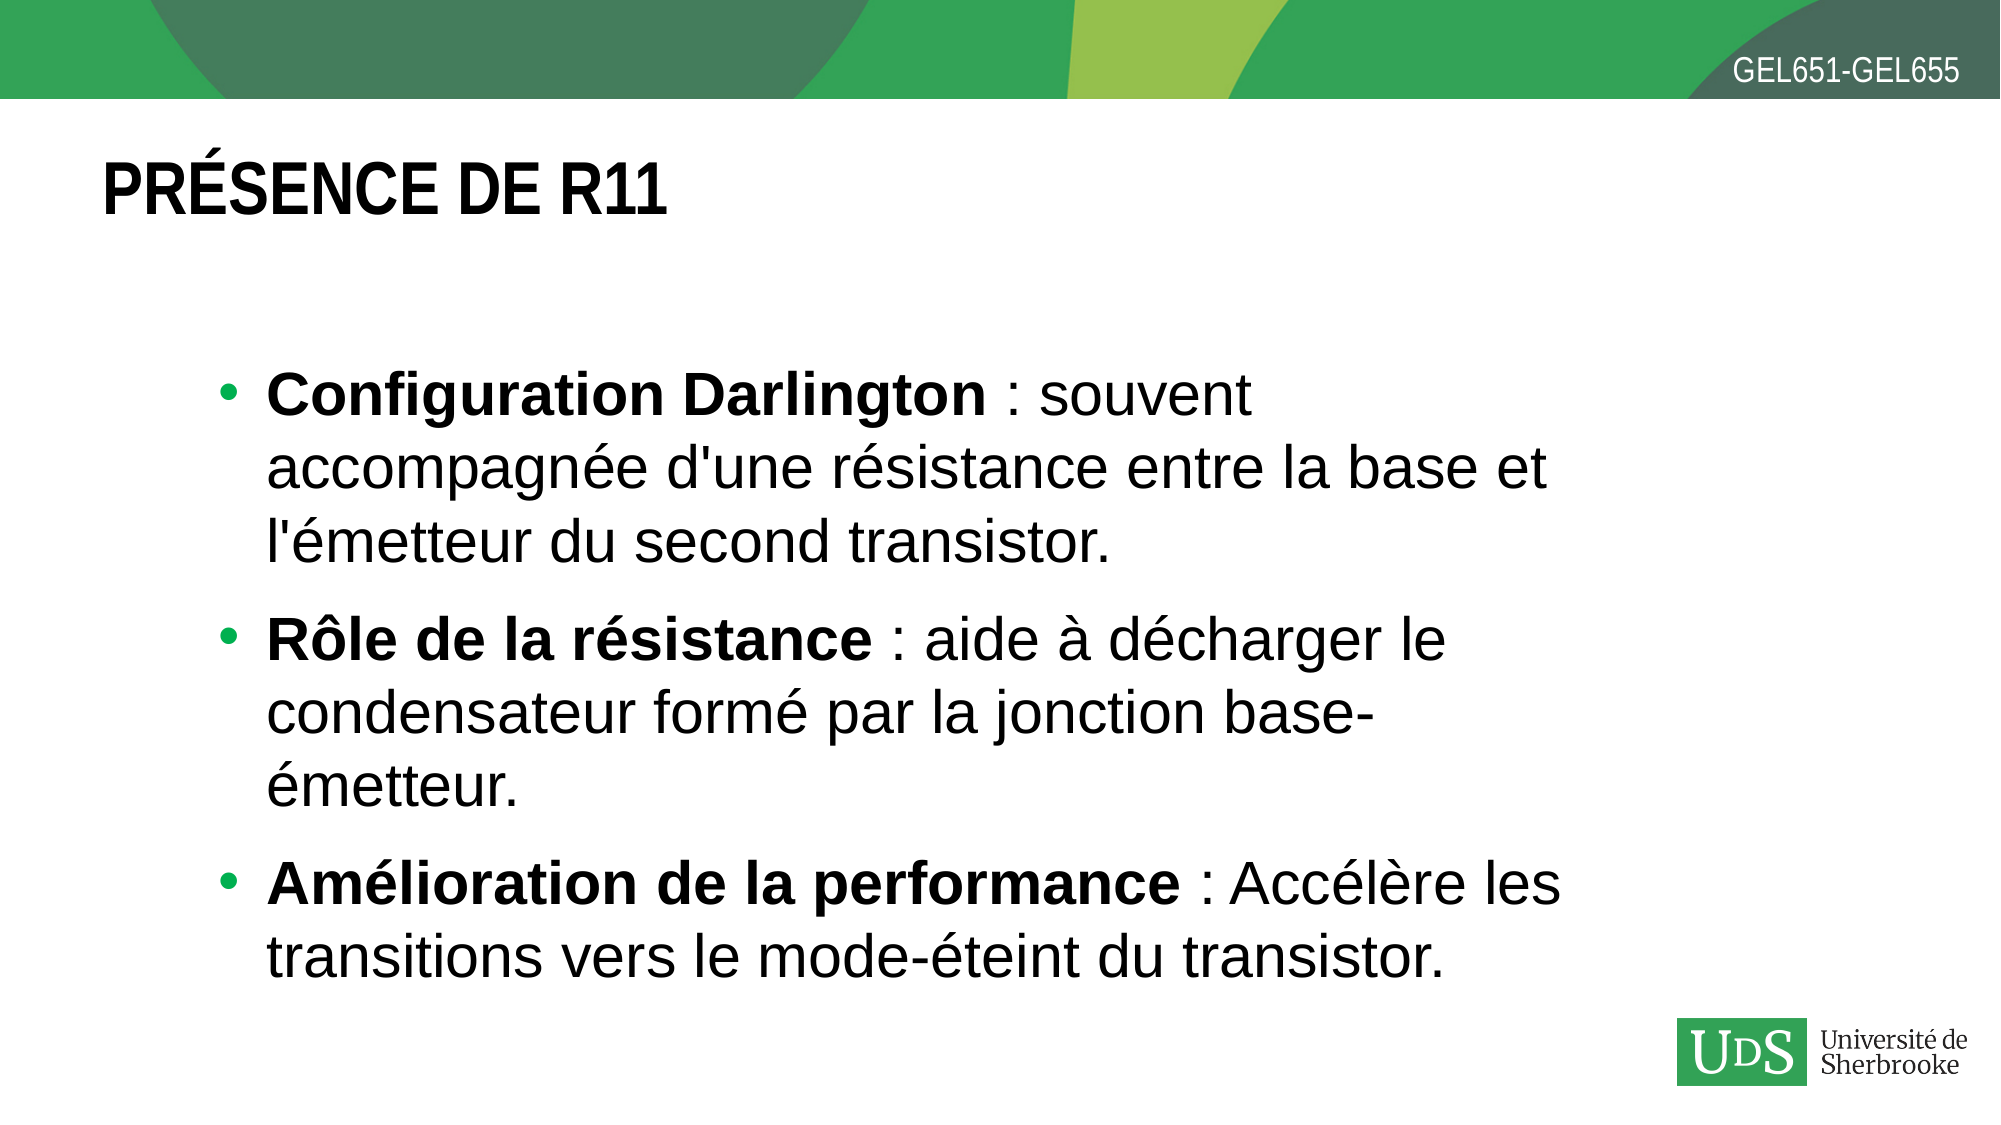

24
# Présence de R11
Configuration Darlington : souvent accompagnée d'une résistance entre la base et l'émetteur du second transistor.
Rôle de la résistance : aide à décharger le condensateur formé par la jonction base-émetteur.
Amélioration de la performance : Accélère les transitions vers le mode-éteint du transistor.